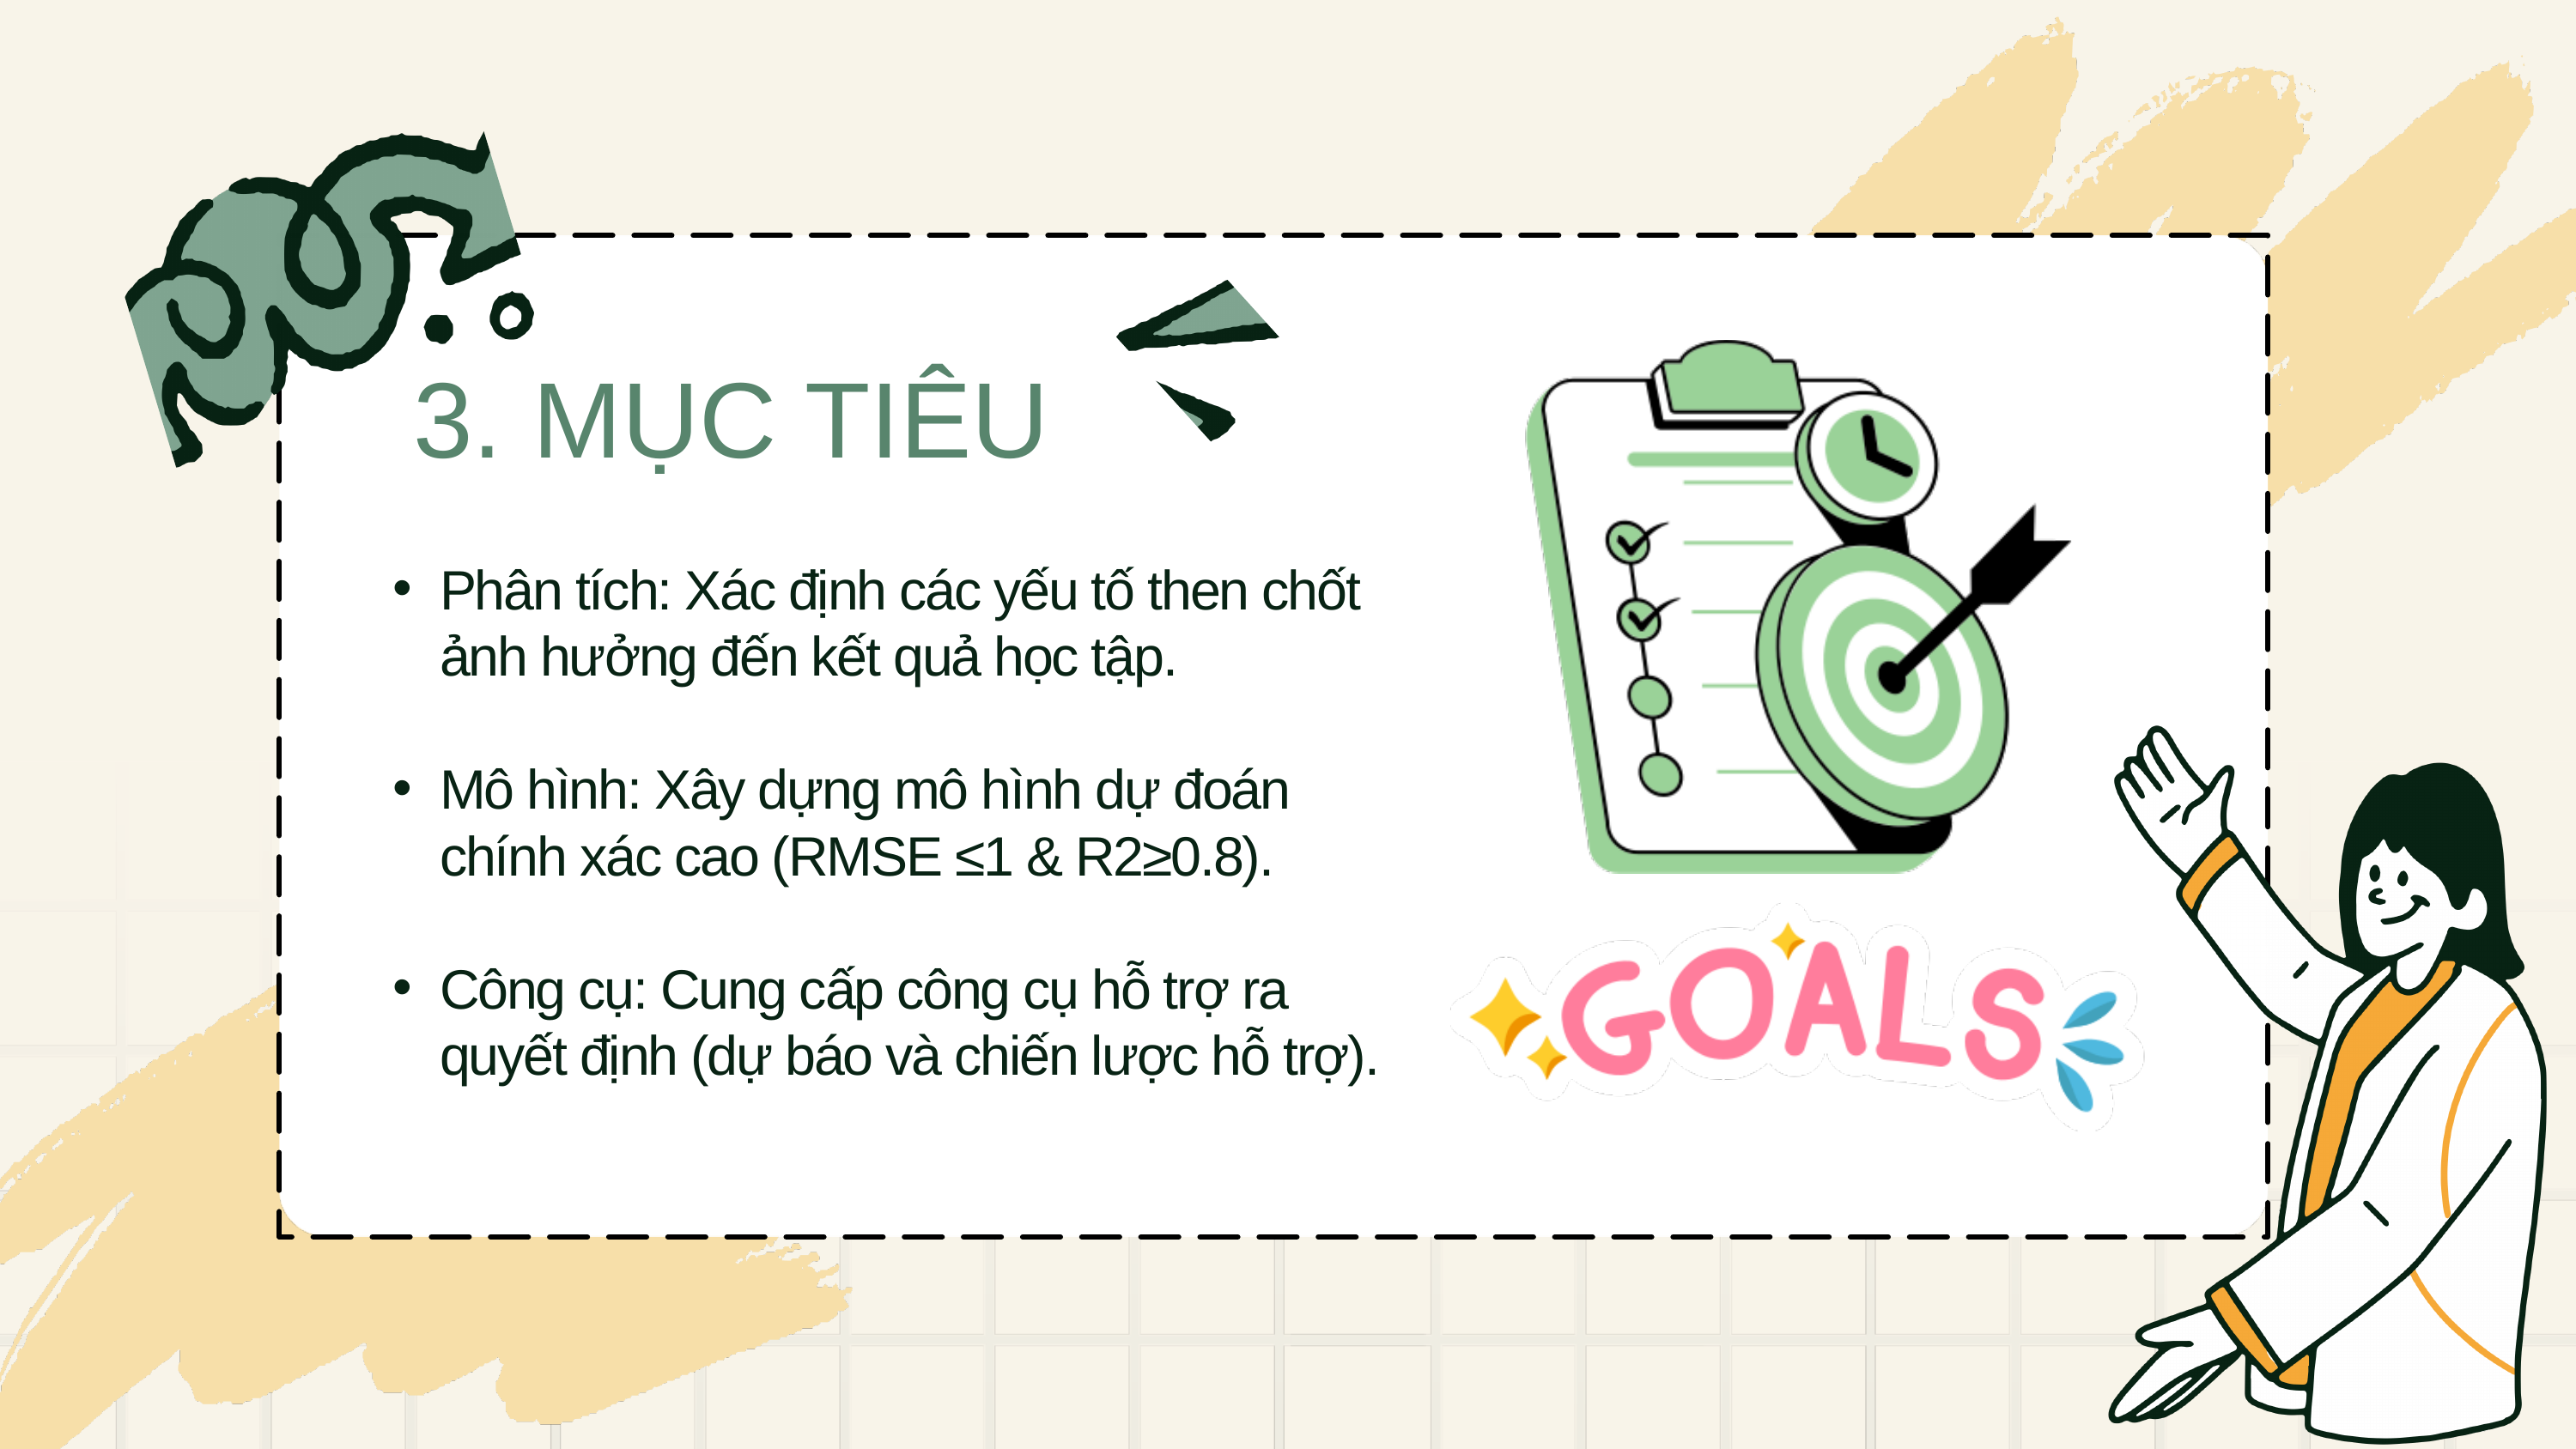

3. MỤC TIÊU
Phân tích: Xác định các yếu tố then chốt ảnh hưởng đến kết quả học tập.

Mô hình: Xây dựng mô hình dự đoán chính xác cao (RMSE ≤1 & R2≥0.8).

Công cụ: Cung cấp công cụ hỗ trợ ra quyết định (dự báo và chiến lược hỗ trợ).